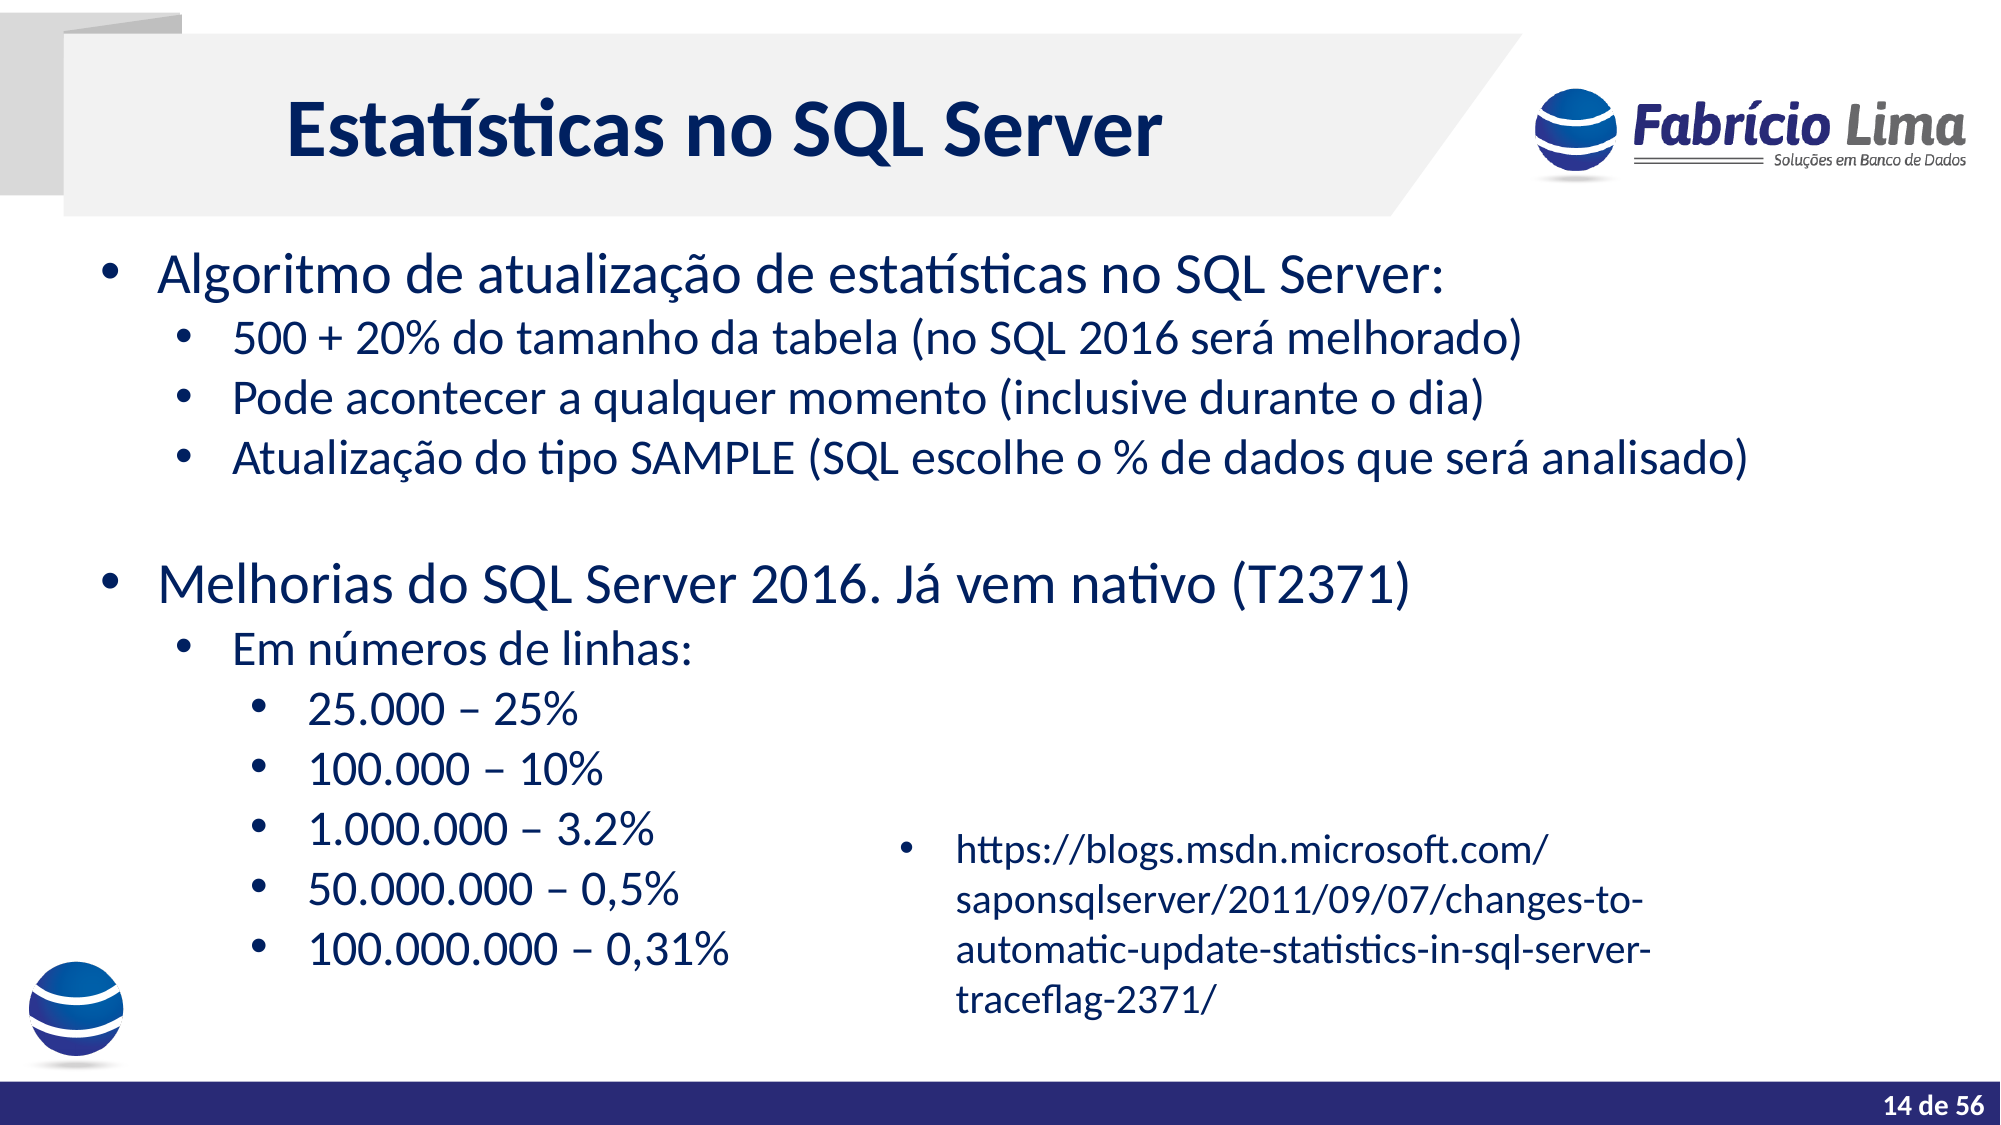

Estatísticas no SQL Server
Algoritmo de atualização de estatísticas no SQL Server:
500 + 20% do tamanho da tabela (no SQL 2016 será melhorado)
Pode acontecer a qualquer momento (inclusive durante o dia)
Atualização do tipo SAMPLE (SQL escolhe o % de dados que será analisado)

Melhorias do SQL Server 2016. Já vem nativo (T2371)
Em números de linhas:
25.000 – 25%
100.000 – 10%
1.000.000 – 3.2%
50.000.000 – 0,5%
100.000.000 – 0,31%

Tarefas do dia a dia de um DBA

https://blogs.msdn.microsoft.com/saponsqlserver/2011/09/07/changes-to-automatic-update-statistics-in-sql-server-traceflag-2371/
14 de 56